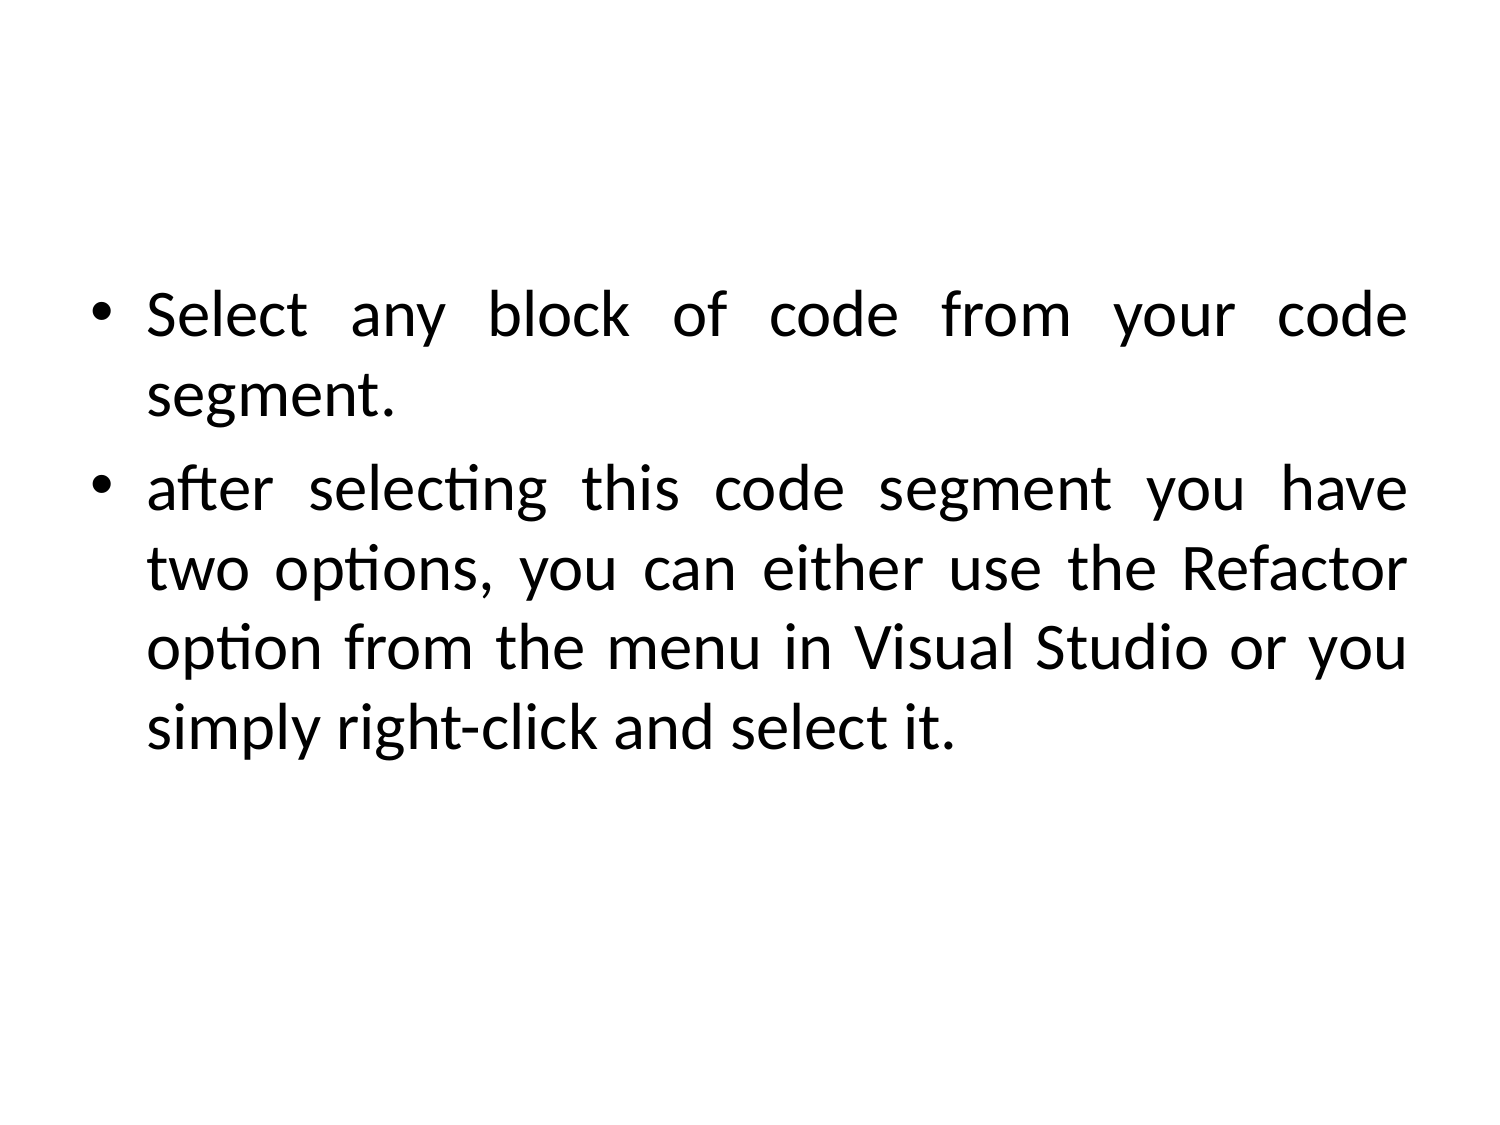

#
Select any block of code from your code segment.
after selecting this code segment you have two options, you can either use the Refactor option from the menu in Visual Studio or you simply right-click and select it.